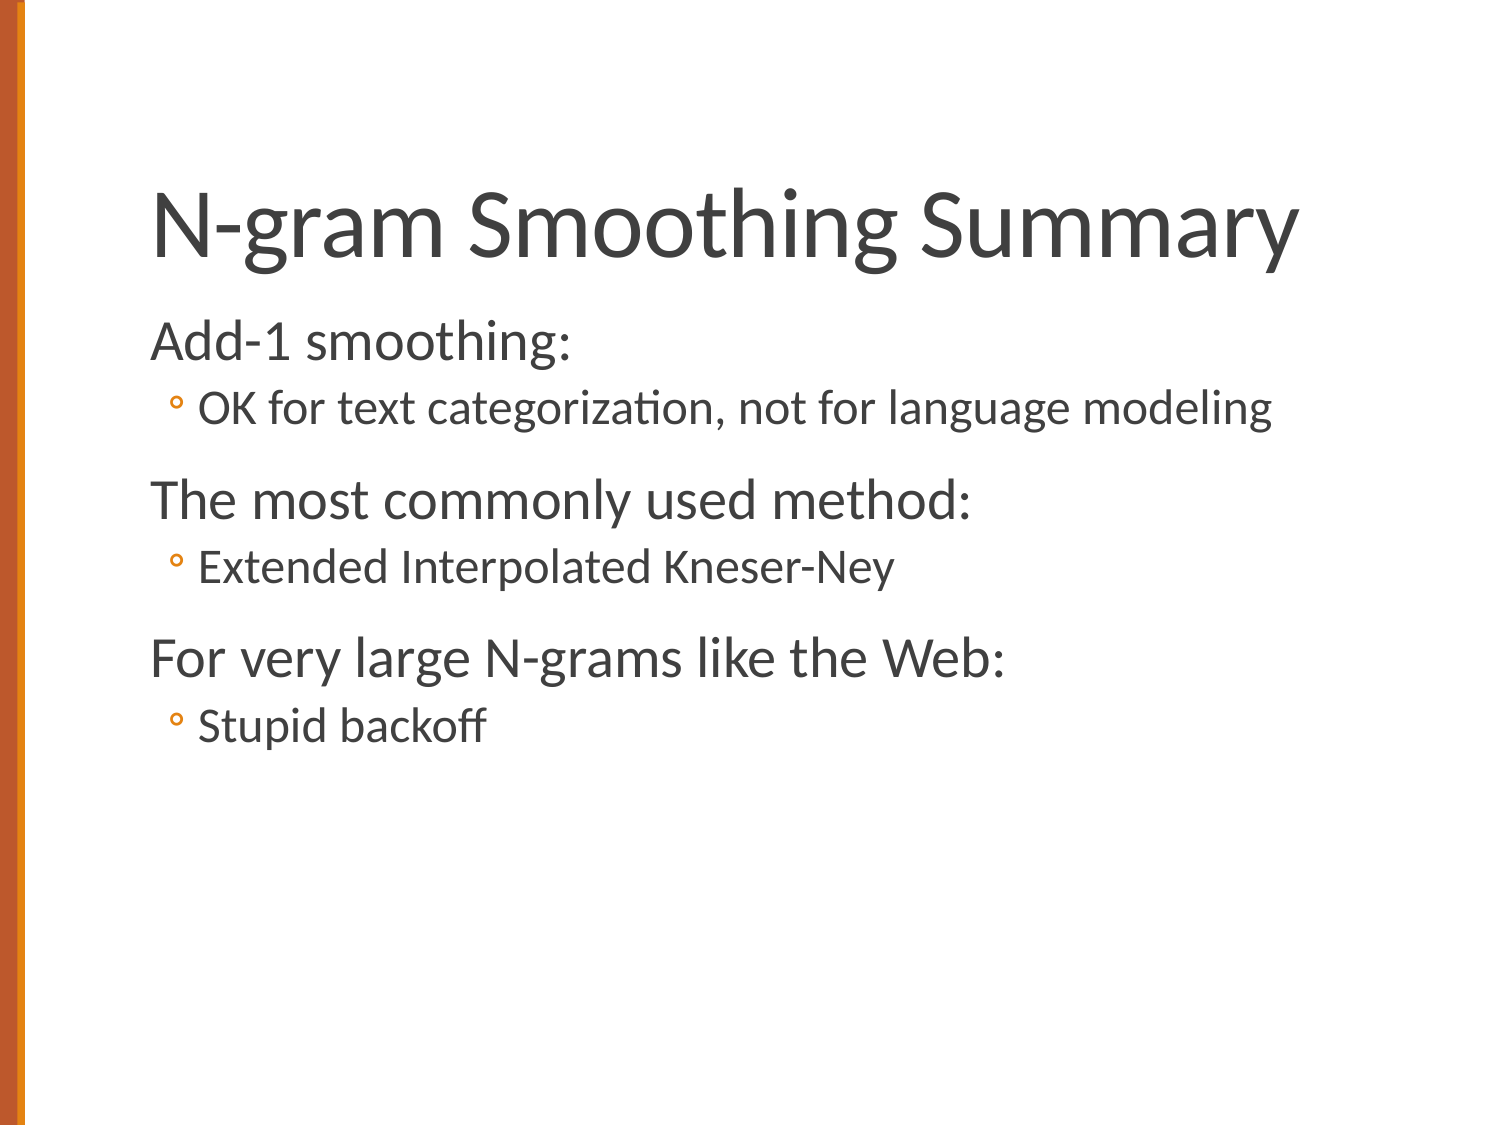

# N-gram Smoothing Summary
Add-1 smoothing:
OK for text categorization, not for language modeling
The most commonly used method:
Extended Interpolated Kneser-Ney
For very large N-grams like the Web:
Stupid backoff

64